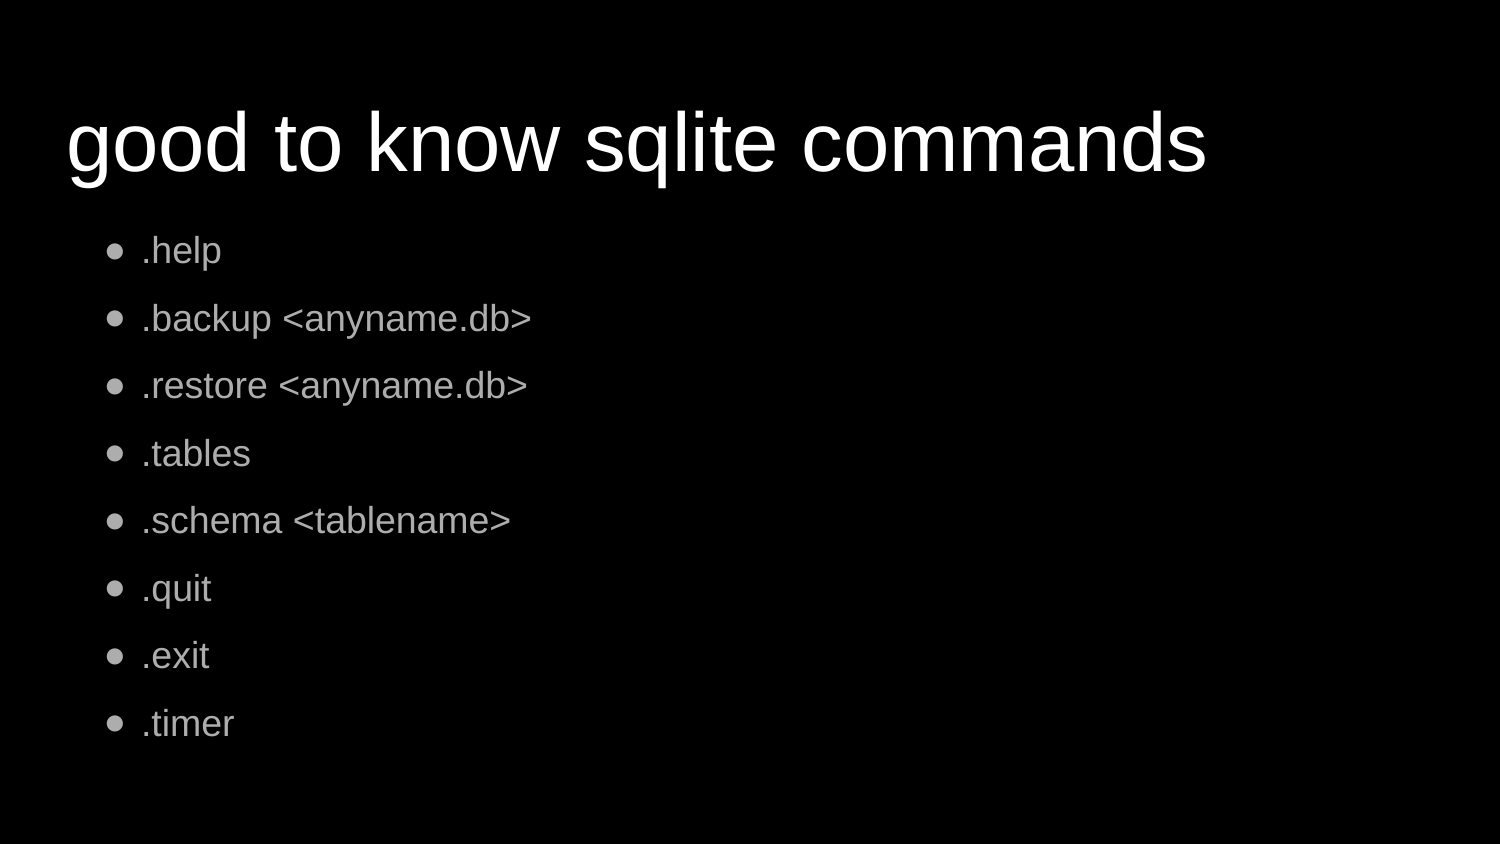

# good to know sqlite commands
.help
.backup <anyname.db>
.restore <anyname.db>
.tables
.schema <tablename>
.quit
.exit
.timer

https://goo.gl/kCuA7F